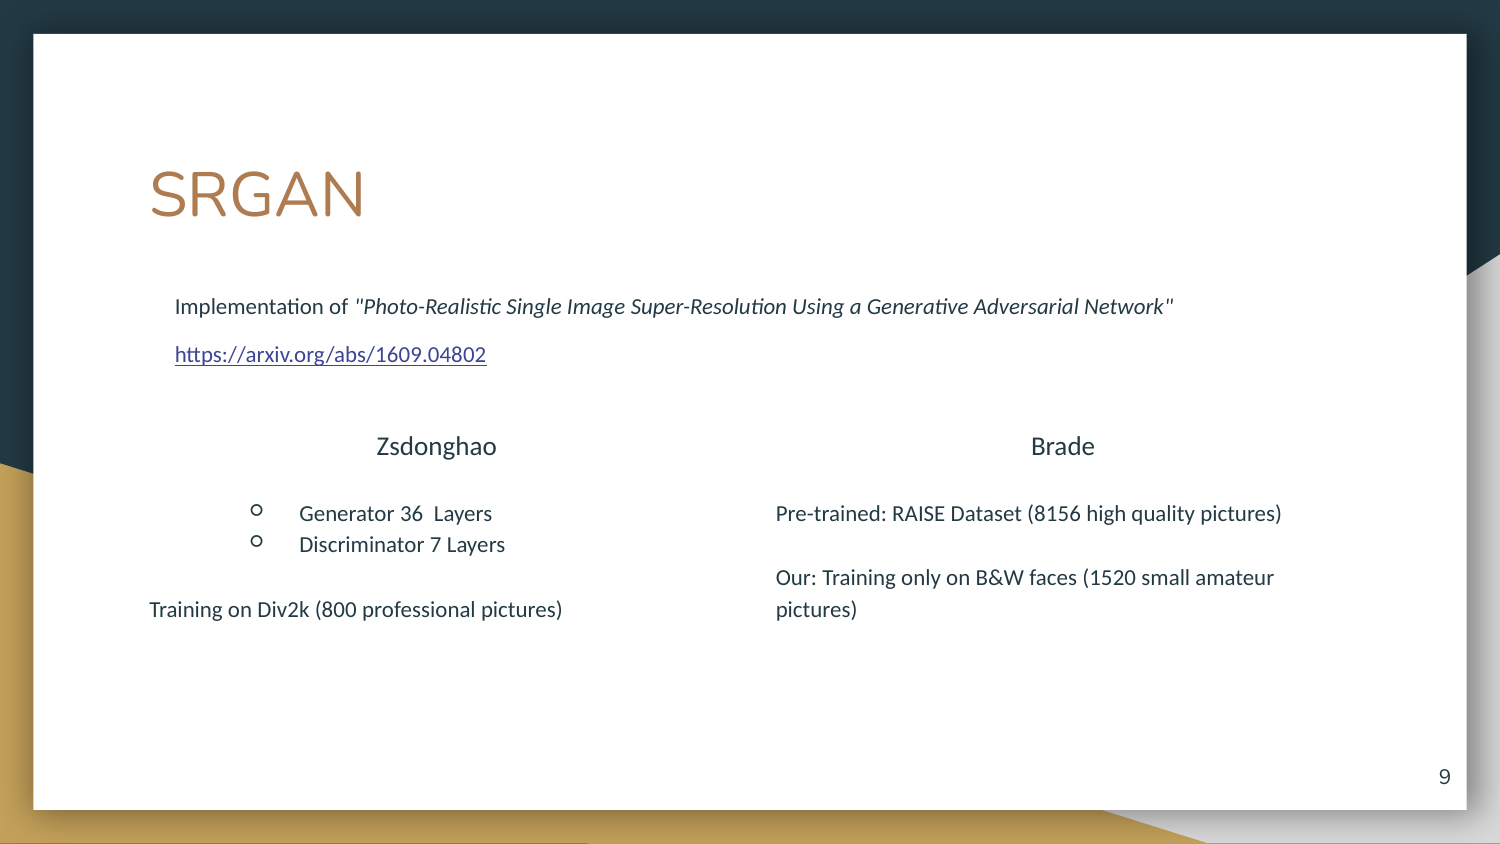

# SRGAN
Implementation of "Photo-Realistic Single Image Super-Resolution Using a Generative Adversarial Network"
https://arxiv.org/abs/1609.04802
Zsdonghao
Generator 36  Layers
Discriminator 7 Layers
Training on Div2k (800 professional pictures)

Brade
Pre-trained: RAISE Dataset (8156 high quality pictures)
Our: Training only on B&W faces (1520 small amateur pictures)
9